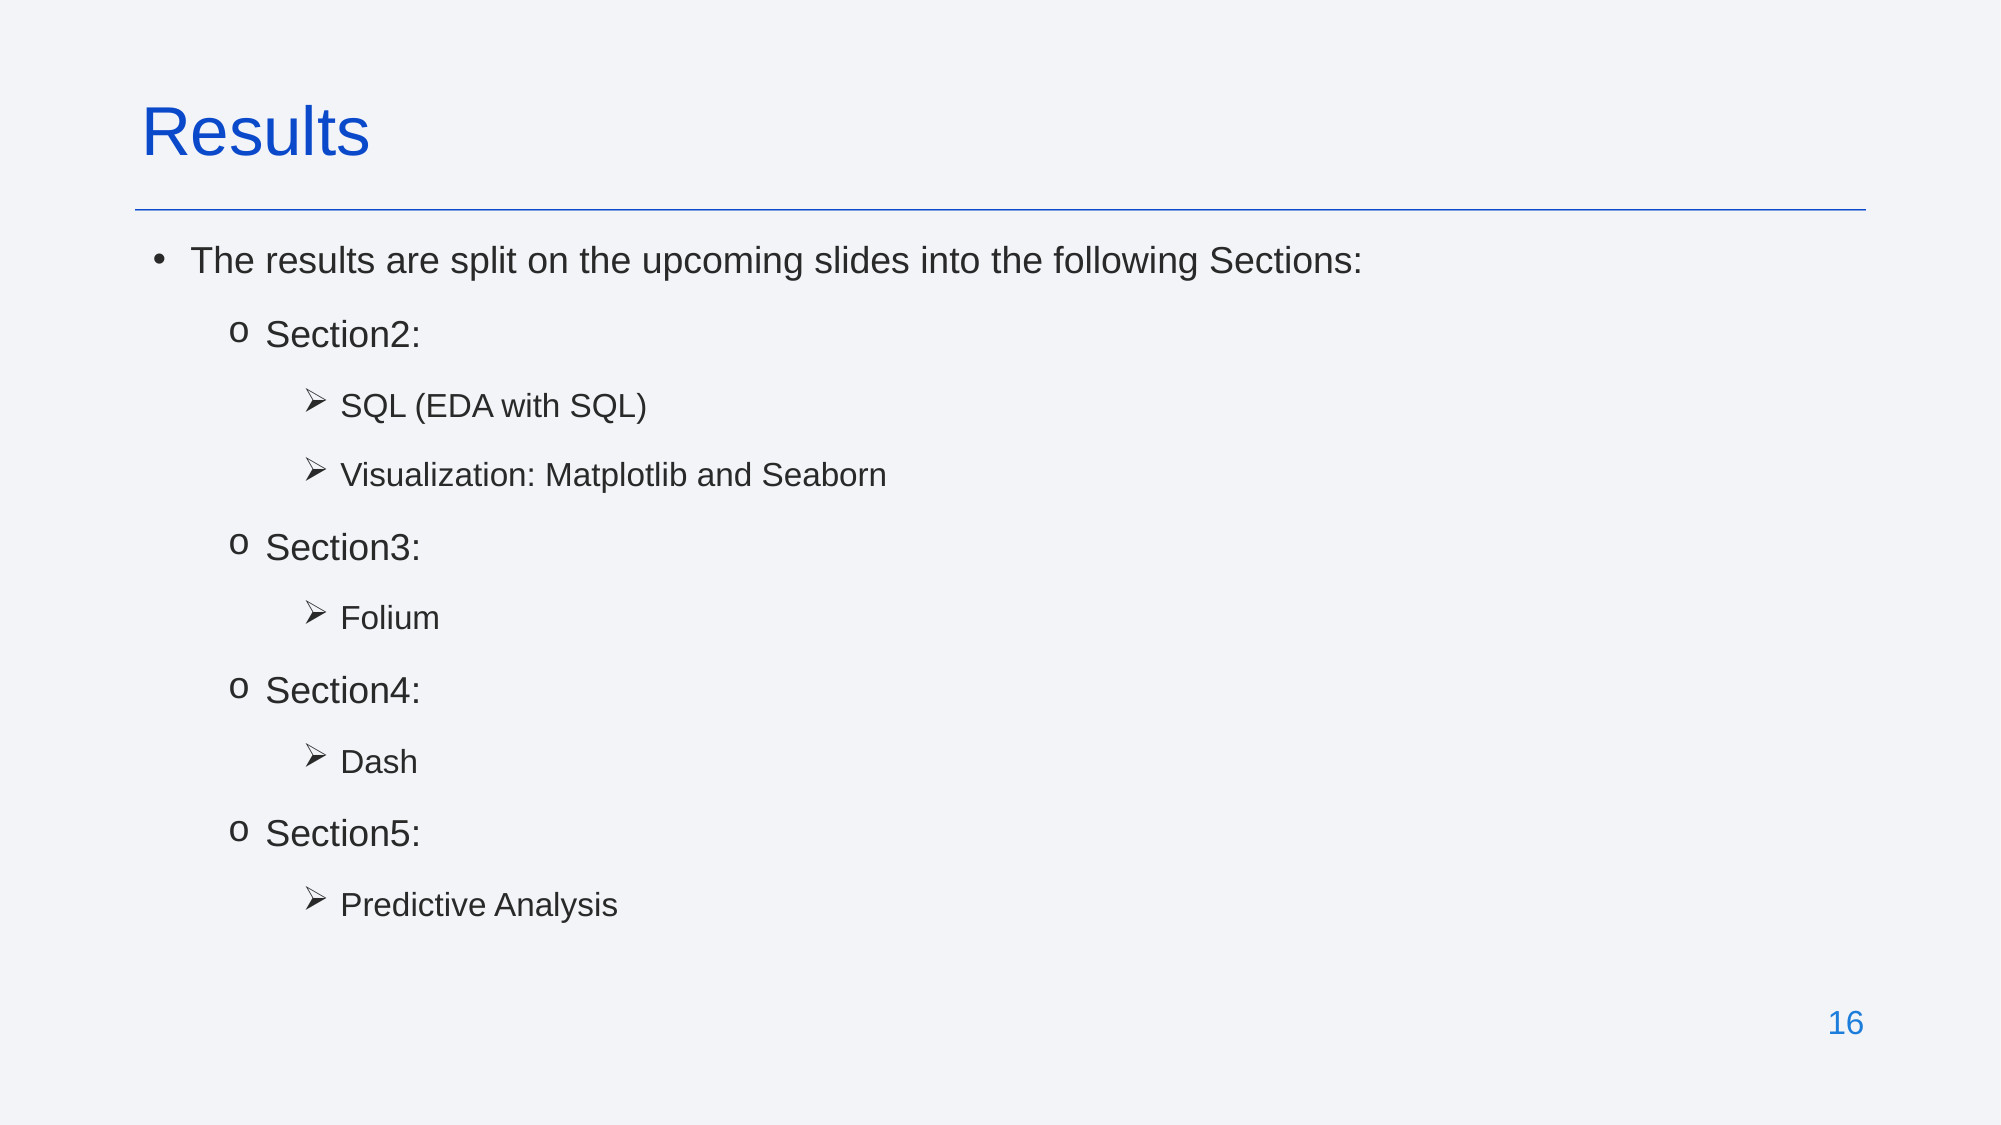

Results
The results are split on the upcoming slides into the following Sections:
Section2:
SQL (EDA with SQL)
Visualization: Matplotlib and Seaborn
Section3:
Folium
Section4:
Dash
Section5:
Predictive Analysis

16